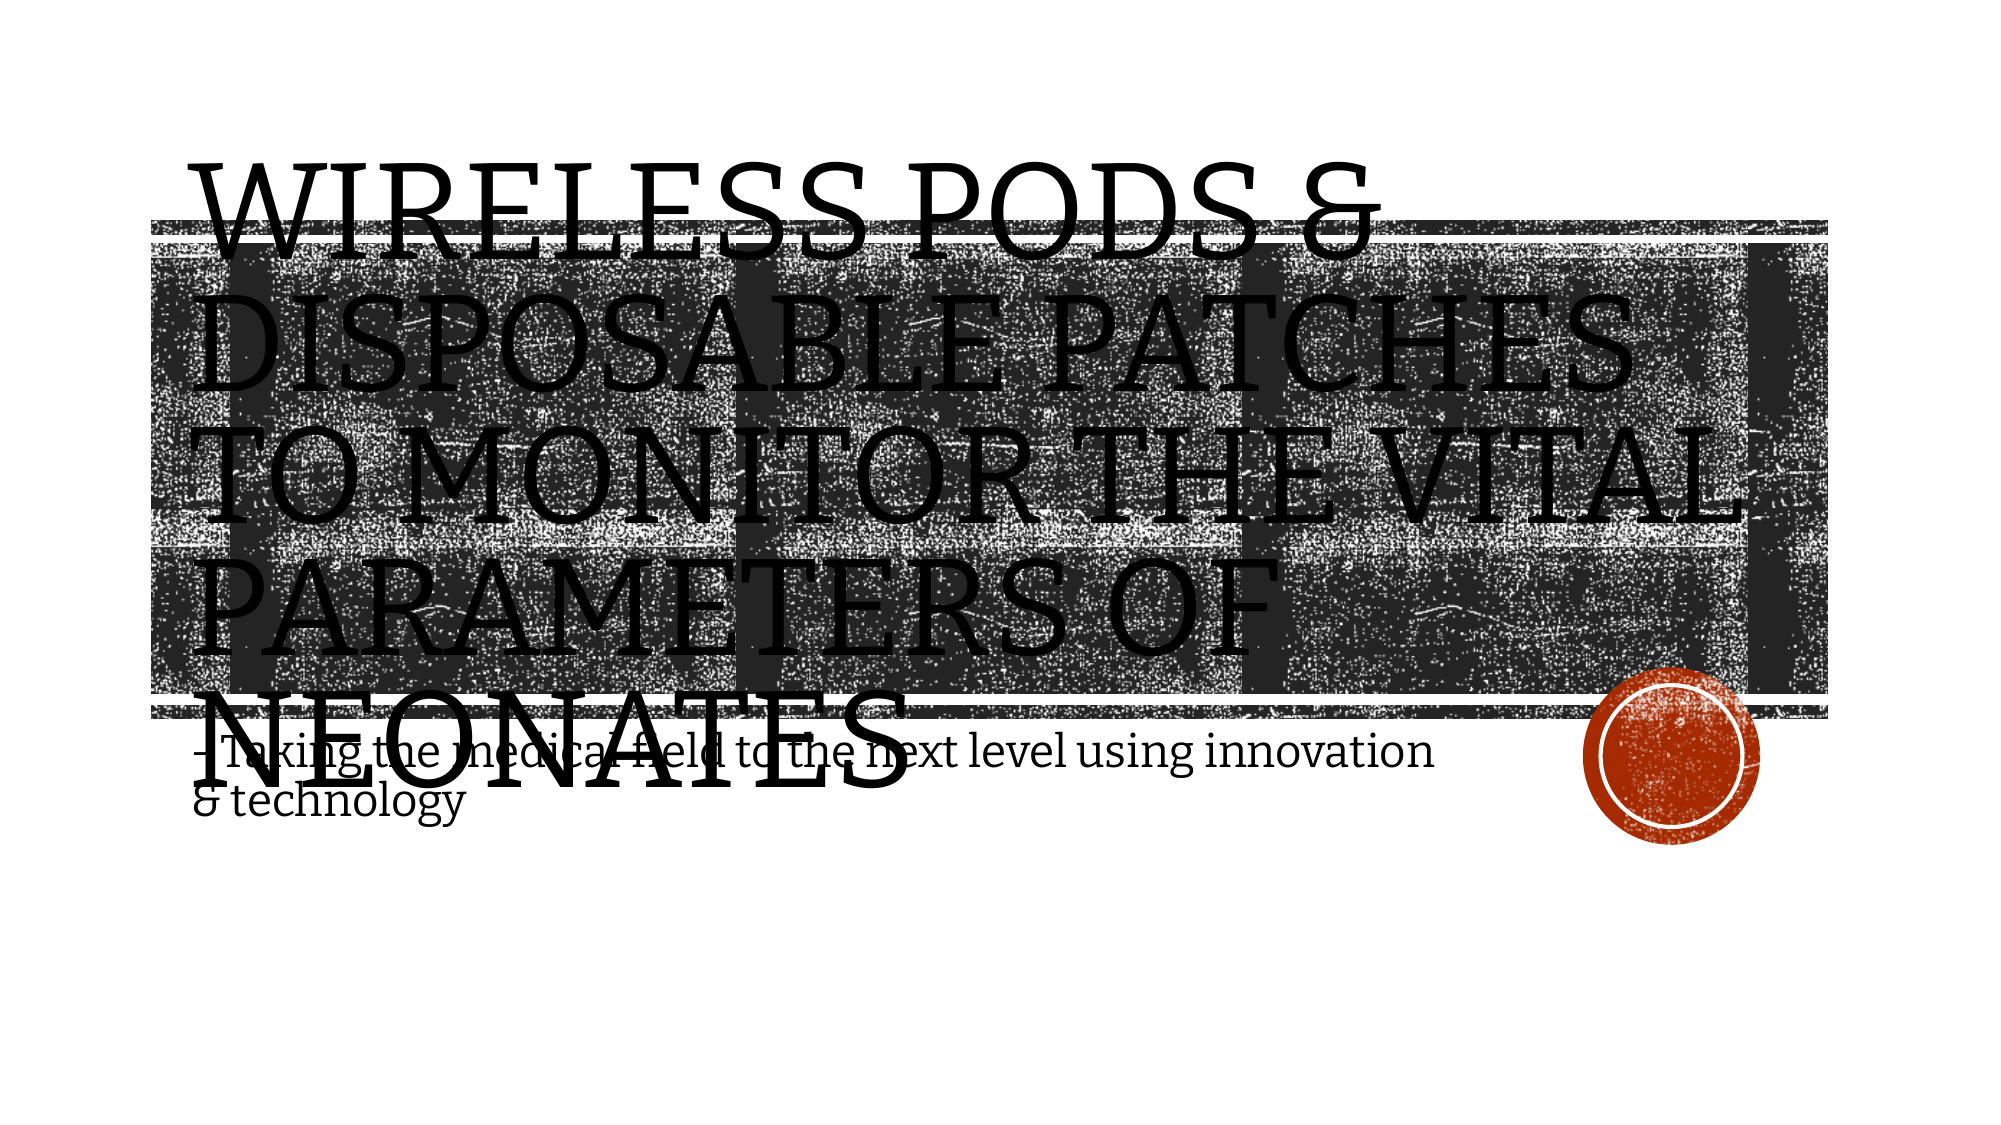

# Wireless pods & disposable patches to monitor the vital parameters of NEonates
- Taking the medical field to the next level using innovation & technology